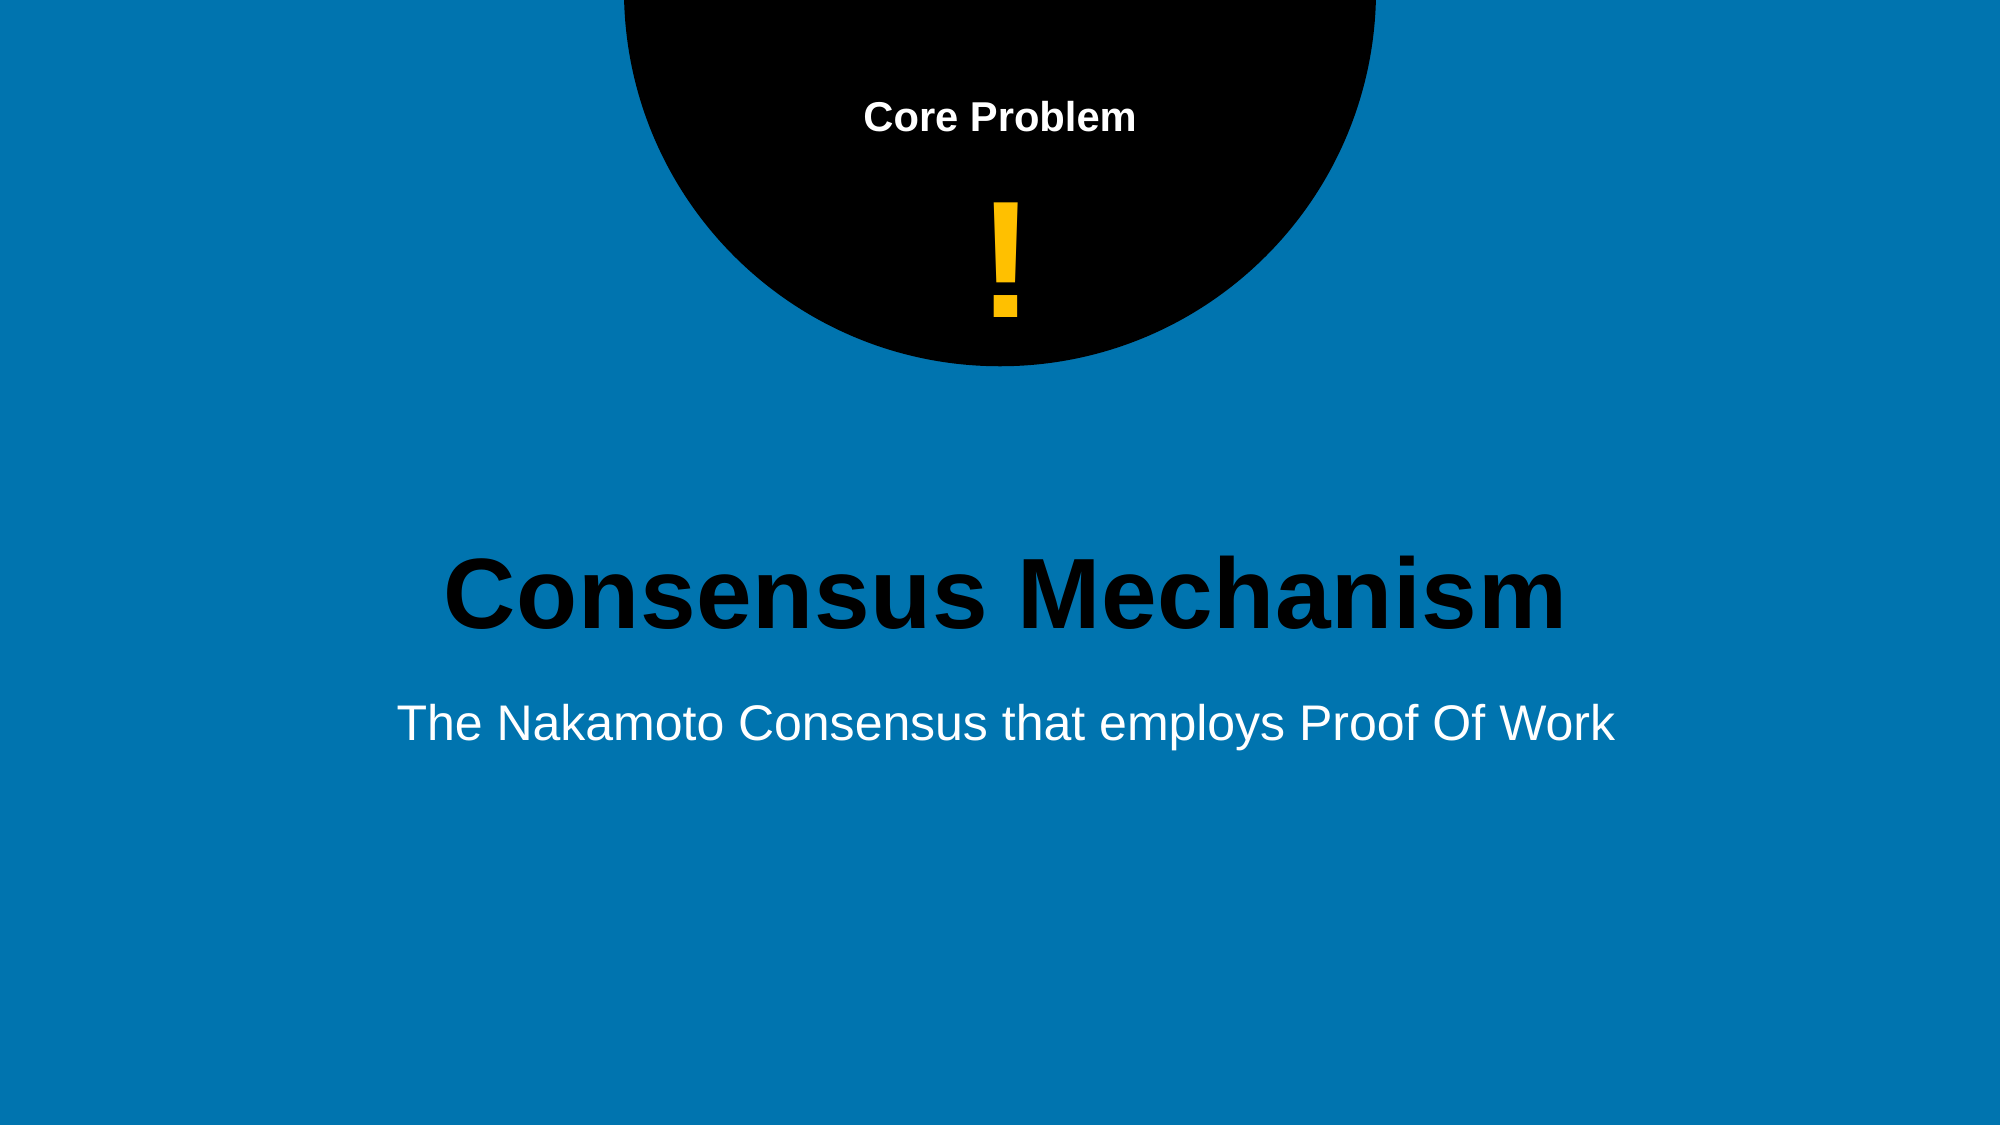

Core Problem
!
# Consensus Mechanism
The Nakamoto Consensus that employs Proof Of Work